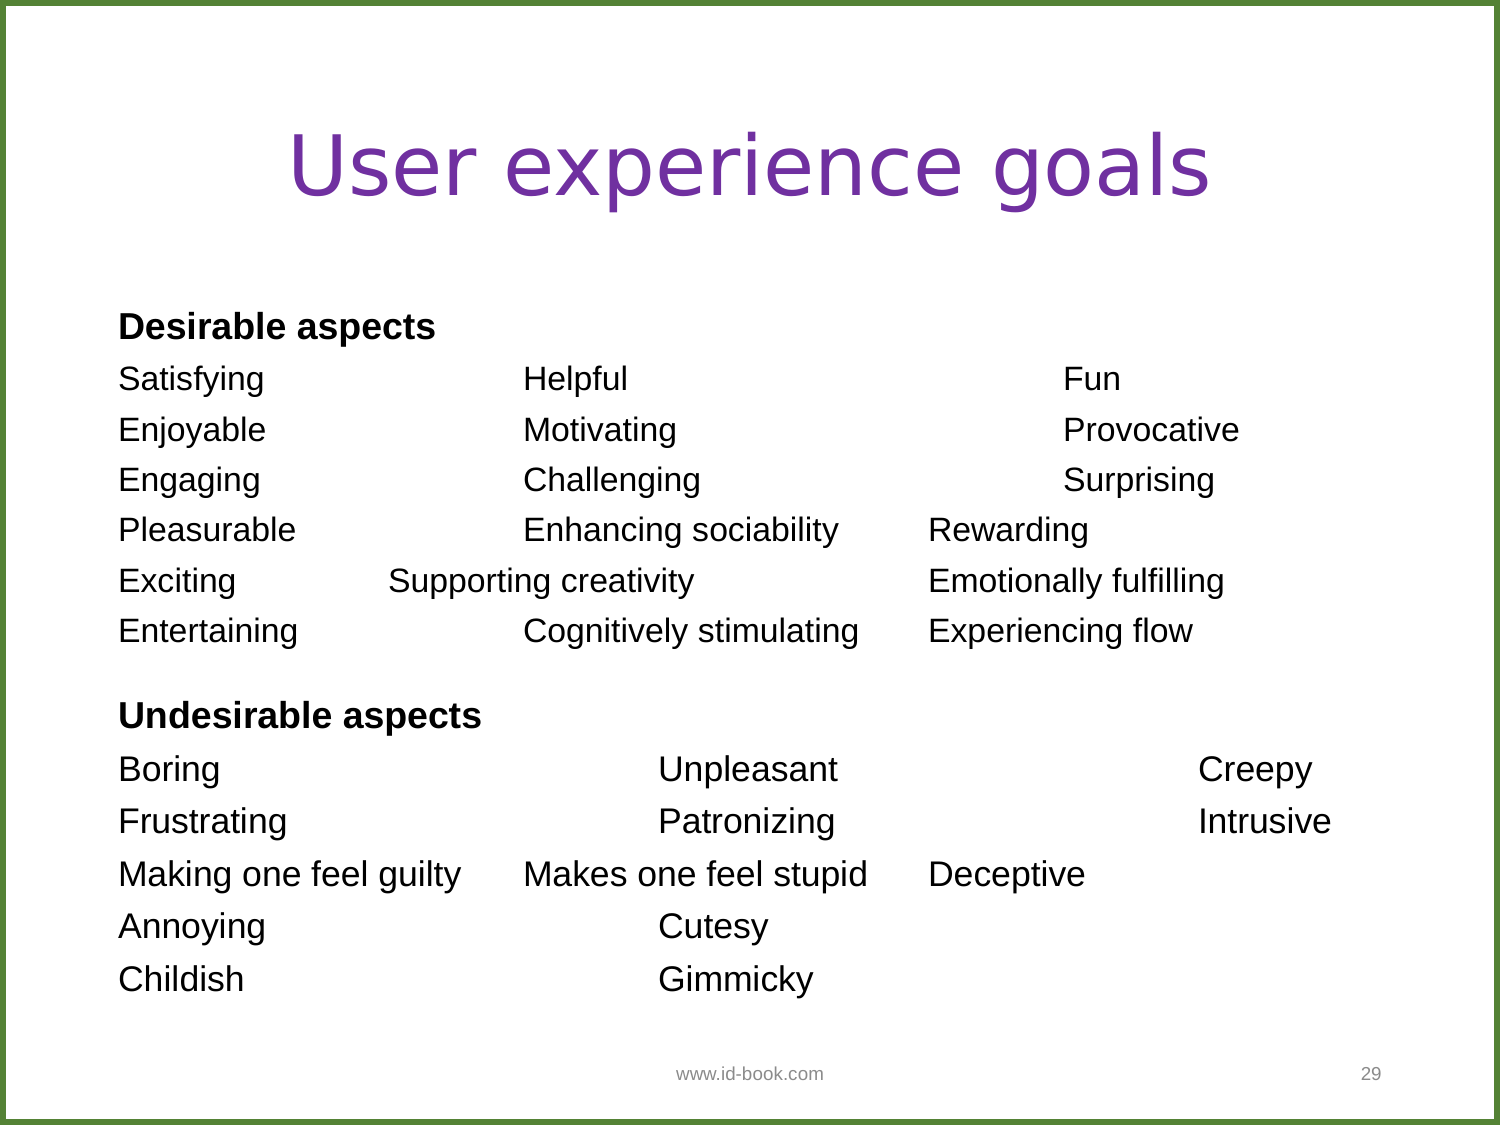

# User experience goals
Desirable aspects
Satisfying 		Helpful				Fun
Enjoyable 		Motivating 			Provocative
Engaging 		Challenging 			Surprising
Pleasurable 		Enhancing sociability 	Rewarding
Exciting 		Supporting creativity 		Emotionally fulfilling
Entertaining 		Cognitively stimulating 	Experiencing flow
Undesirable aspects
Boring		 		Unpleasant			Creepy
Frustrating 			Patronizing			Intrusive
Making one feel guilty 	Makes one feel stupid	Deceptive
Annoying		 	Cutesy
Childish 			Gimmicky

www.id-book.com
29